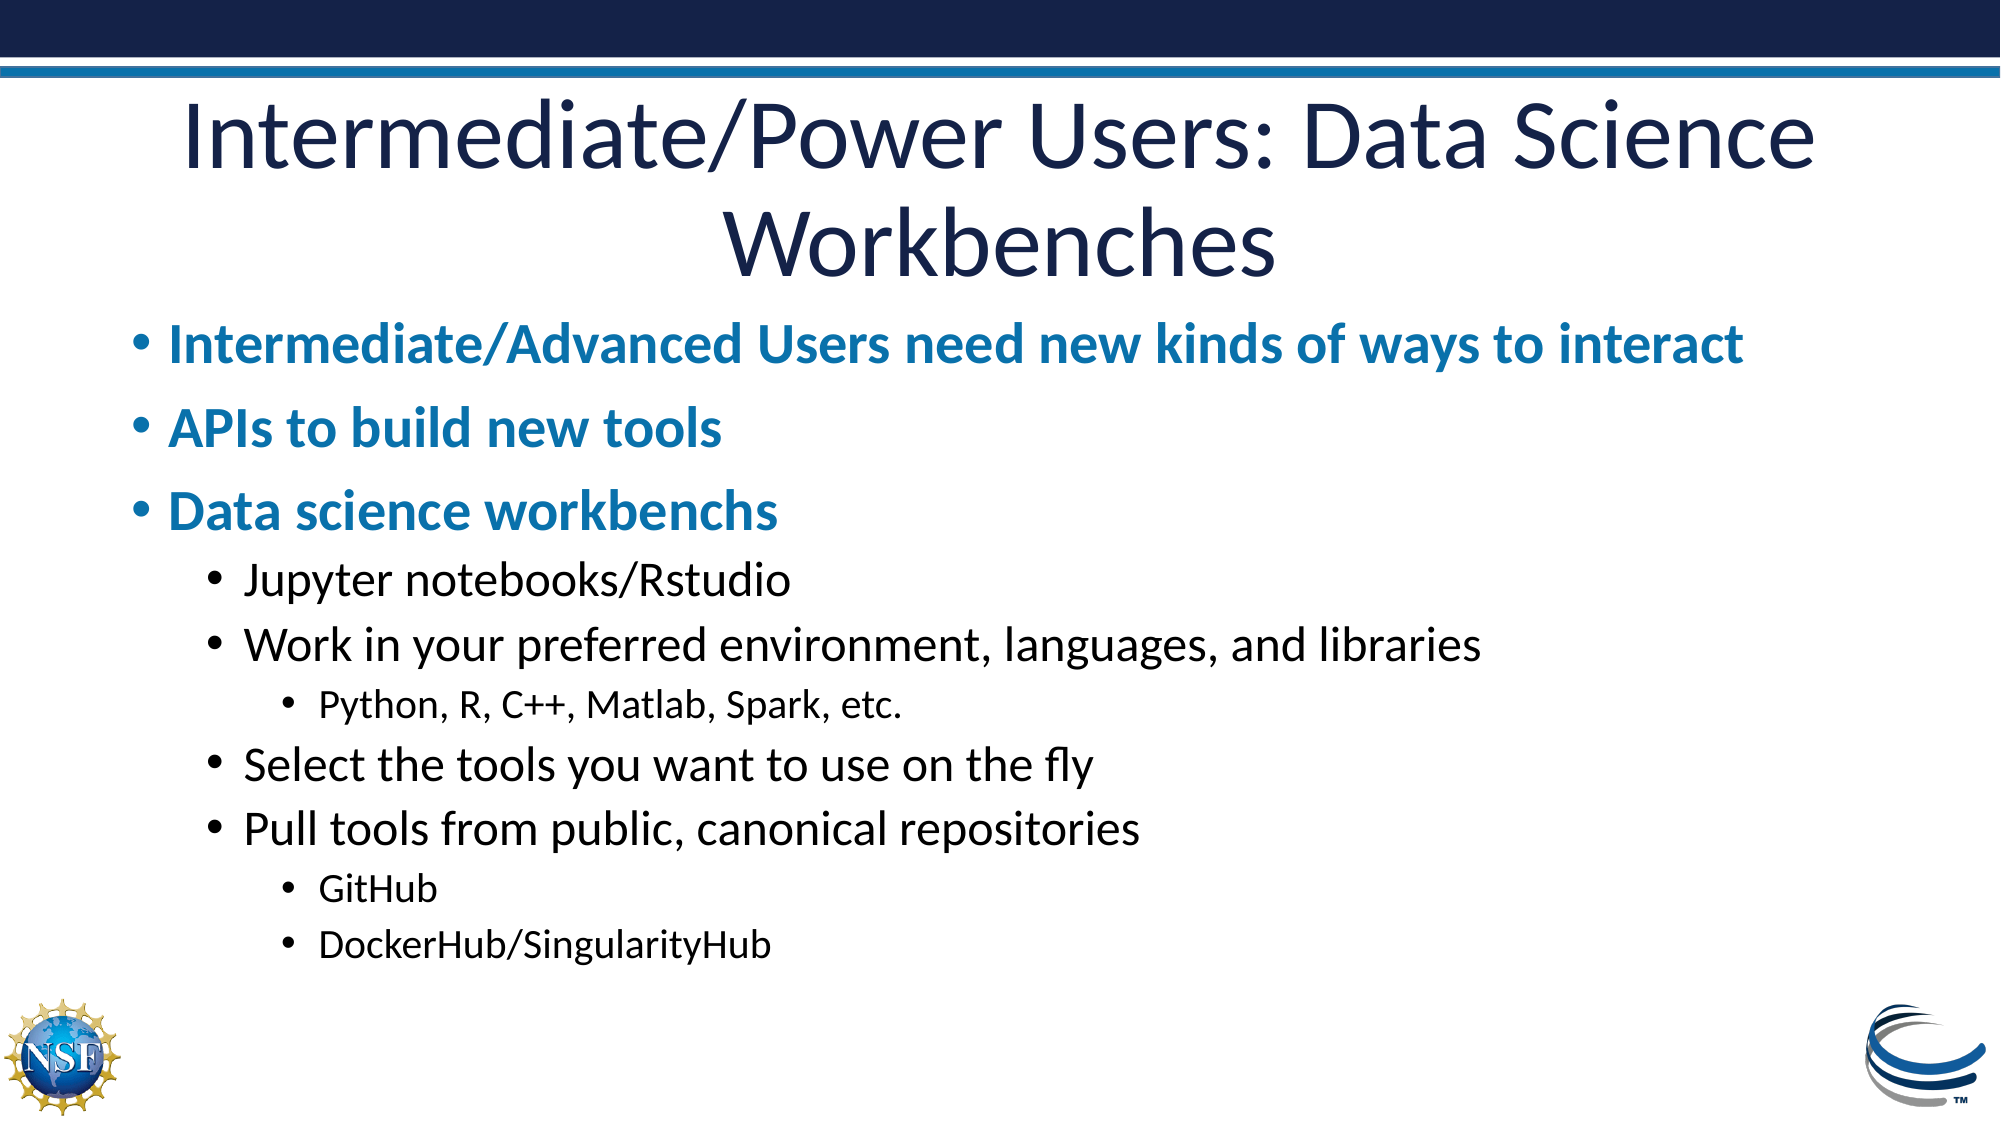

# Intermediate/Power Users: Data Science Workbenches
Intermediate/Advanced Users need new kinds of ways to interact
APIs to build new tools
Data science workbenchs
Jupyter notebooks/Rstudio
Work in your preferred environment, languages, and libraries
Python, R, C++, Matlab, Spark, etc.
Select the tools you want to use on the fly
Pull tools from public, canonical repositories
GitHub
DockerHub/SingularityHub